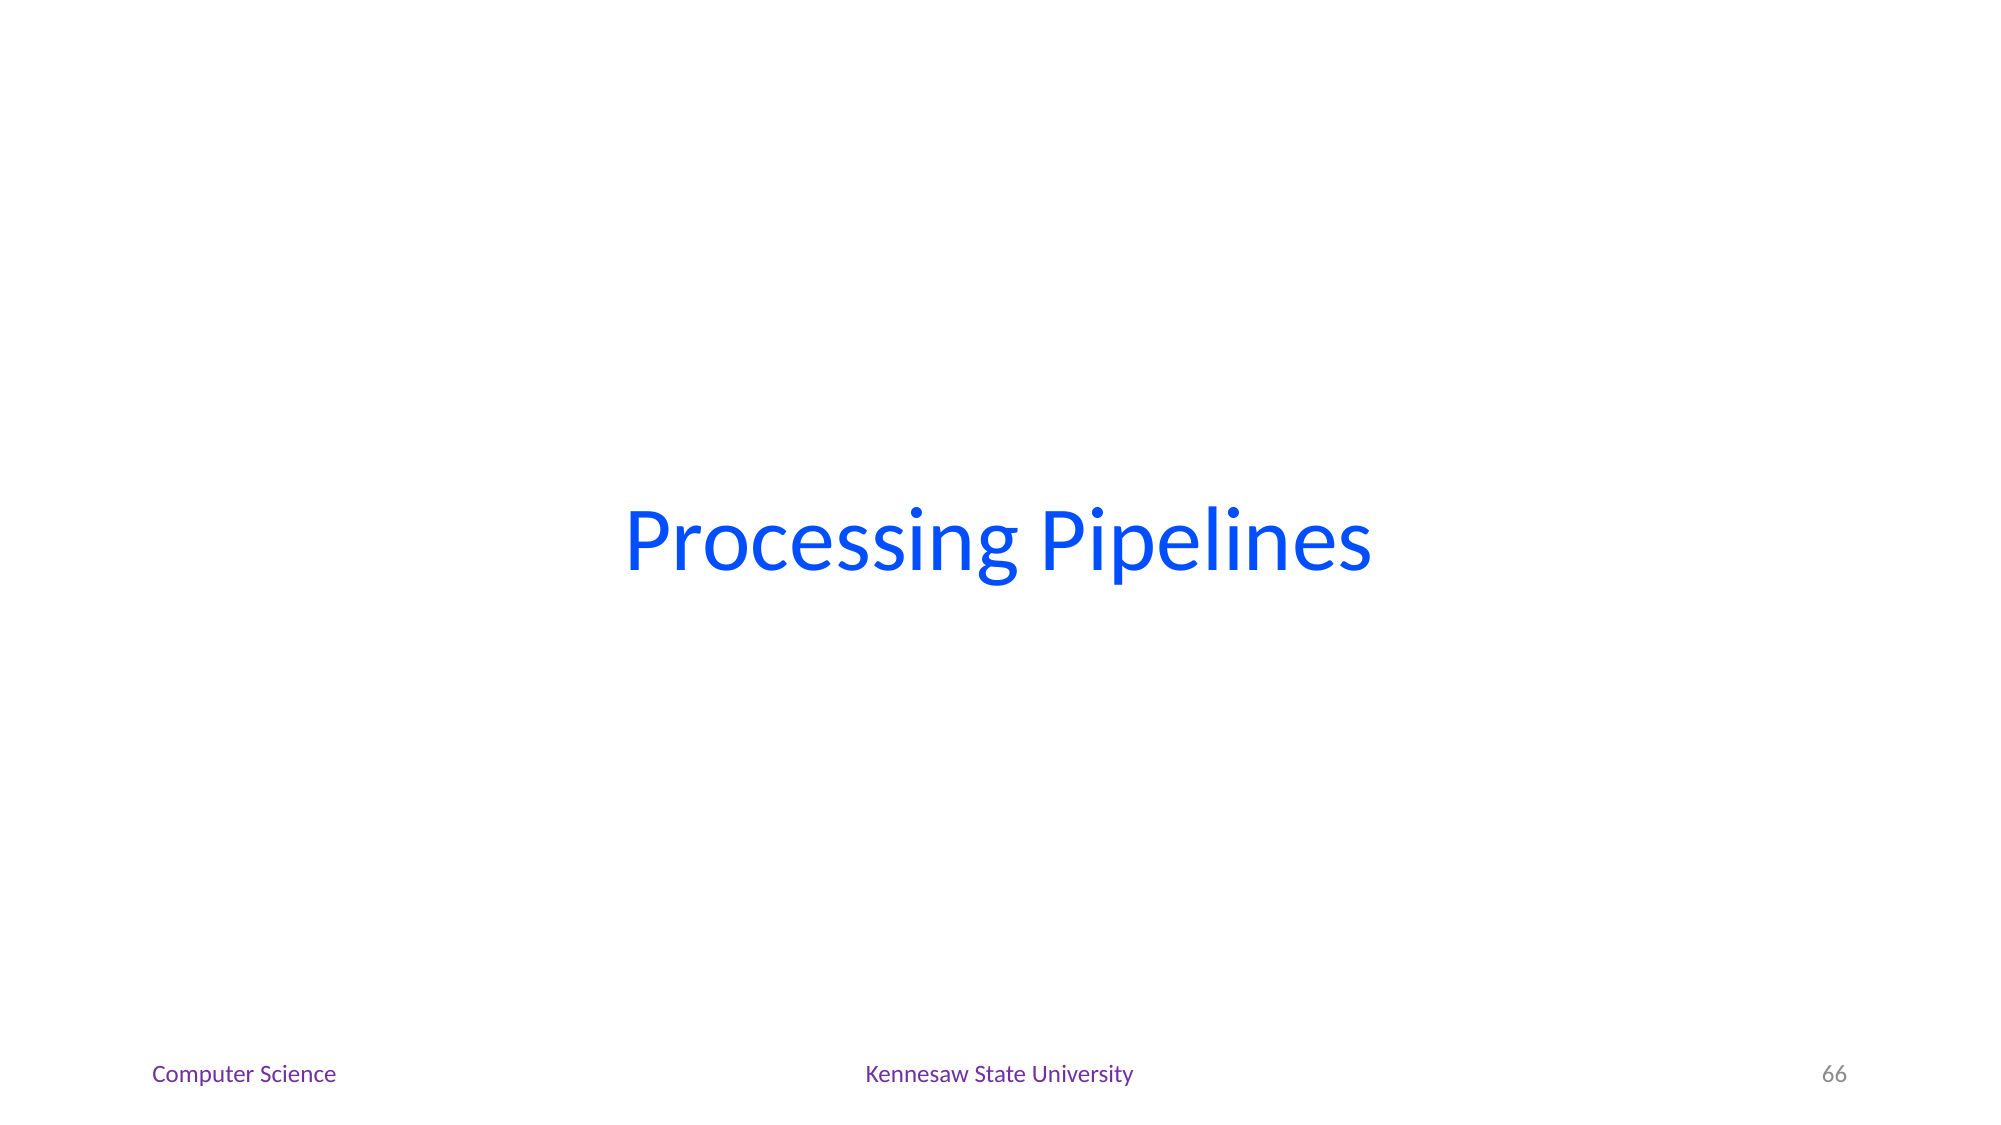

# Processing Pipelines
Computer Science
Kennesaw State University
66